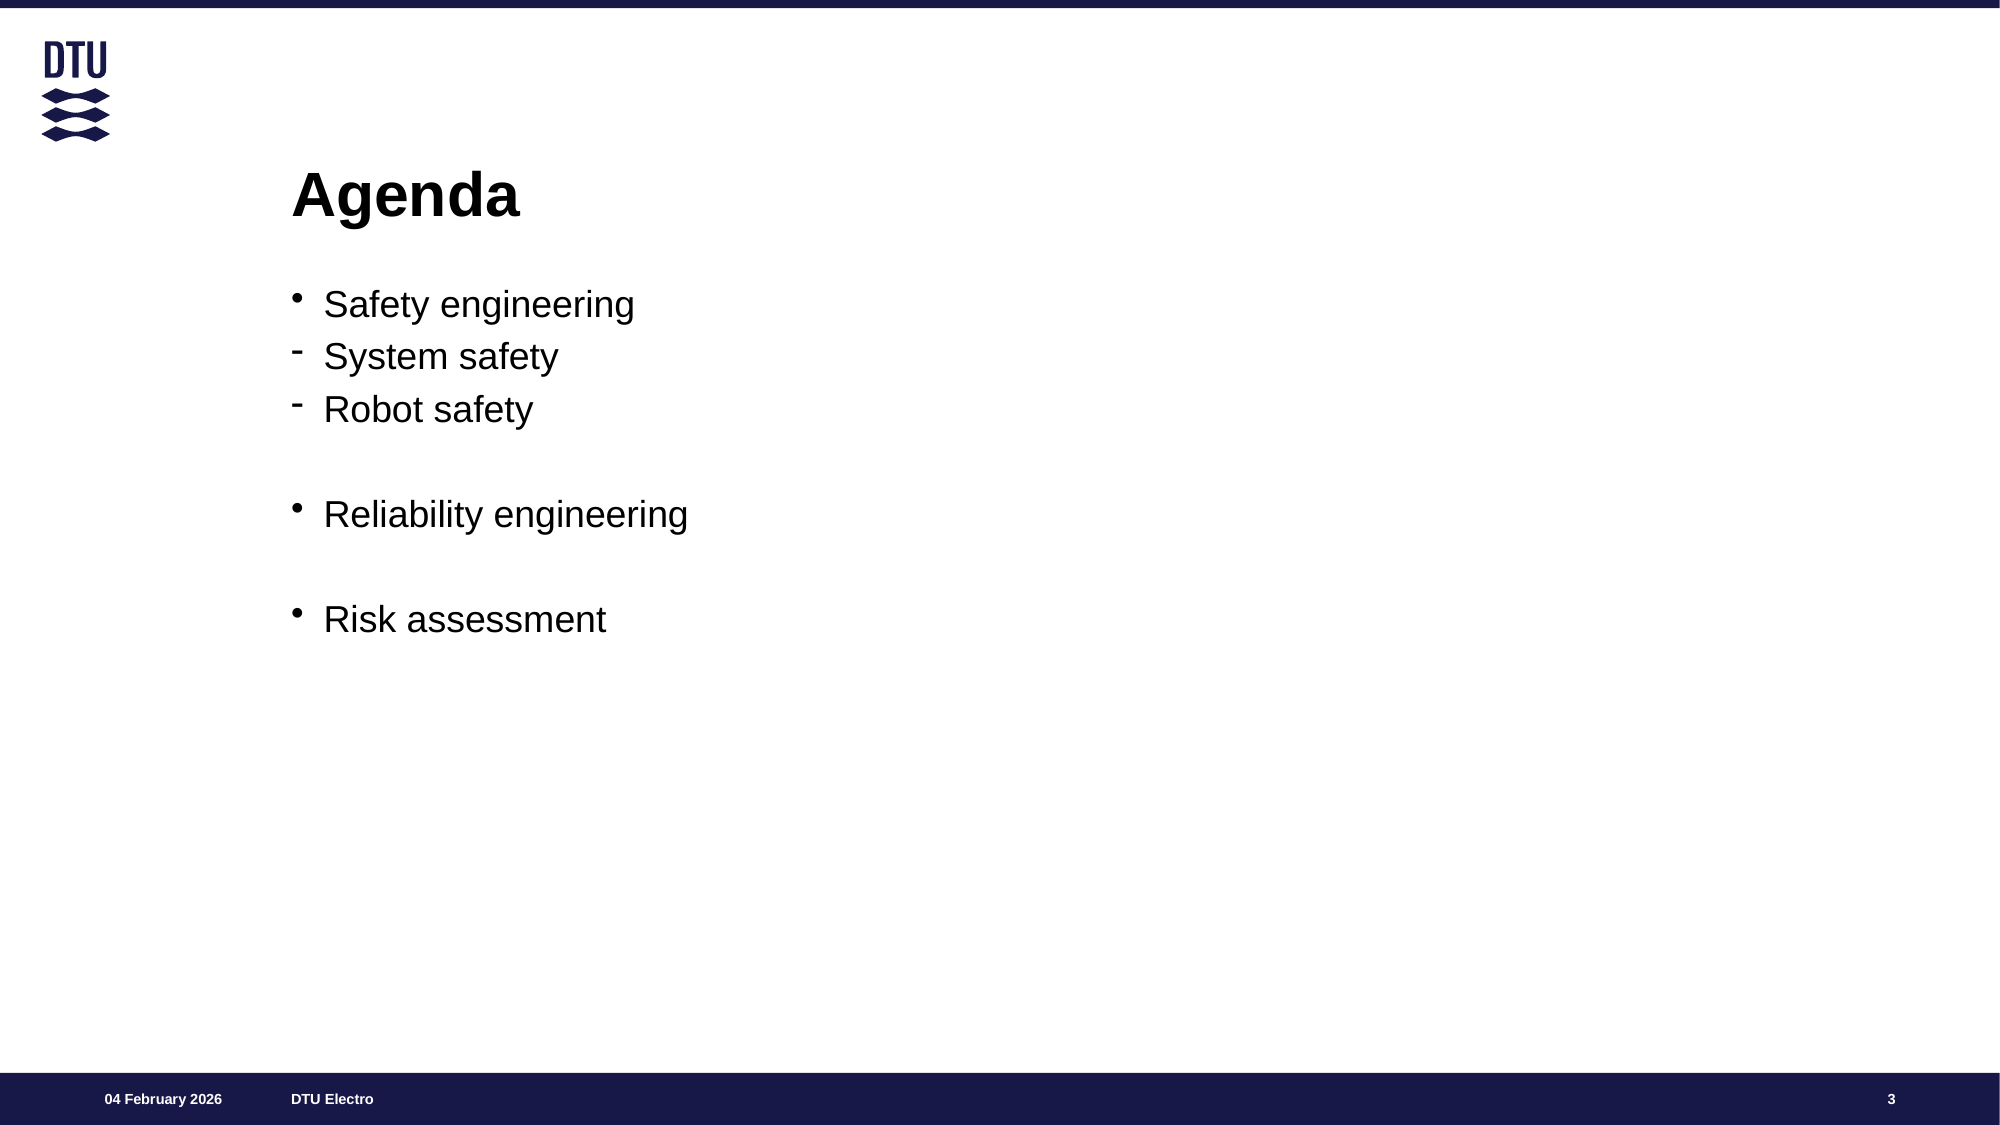

# Agenda
Safety engineering
System safety
Robot safety

Reliability engineering

Risk assessment

3